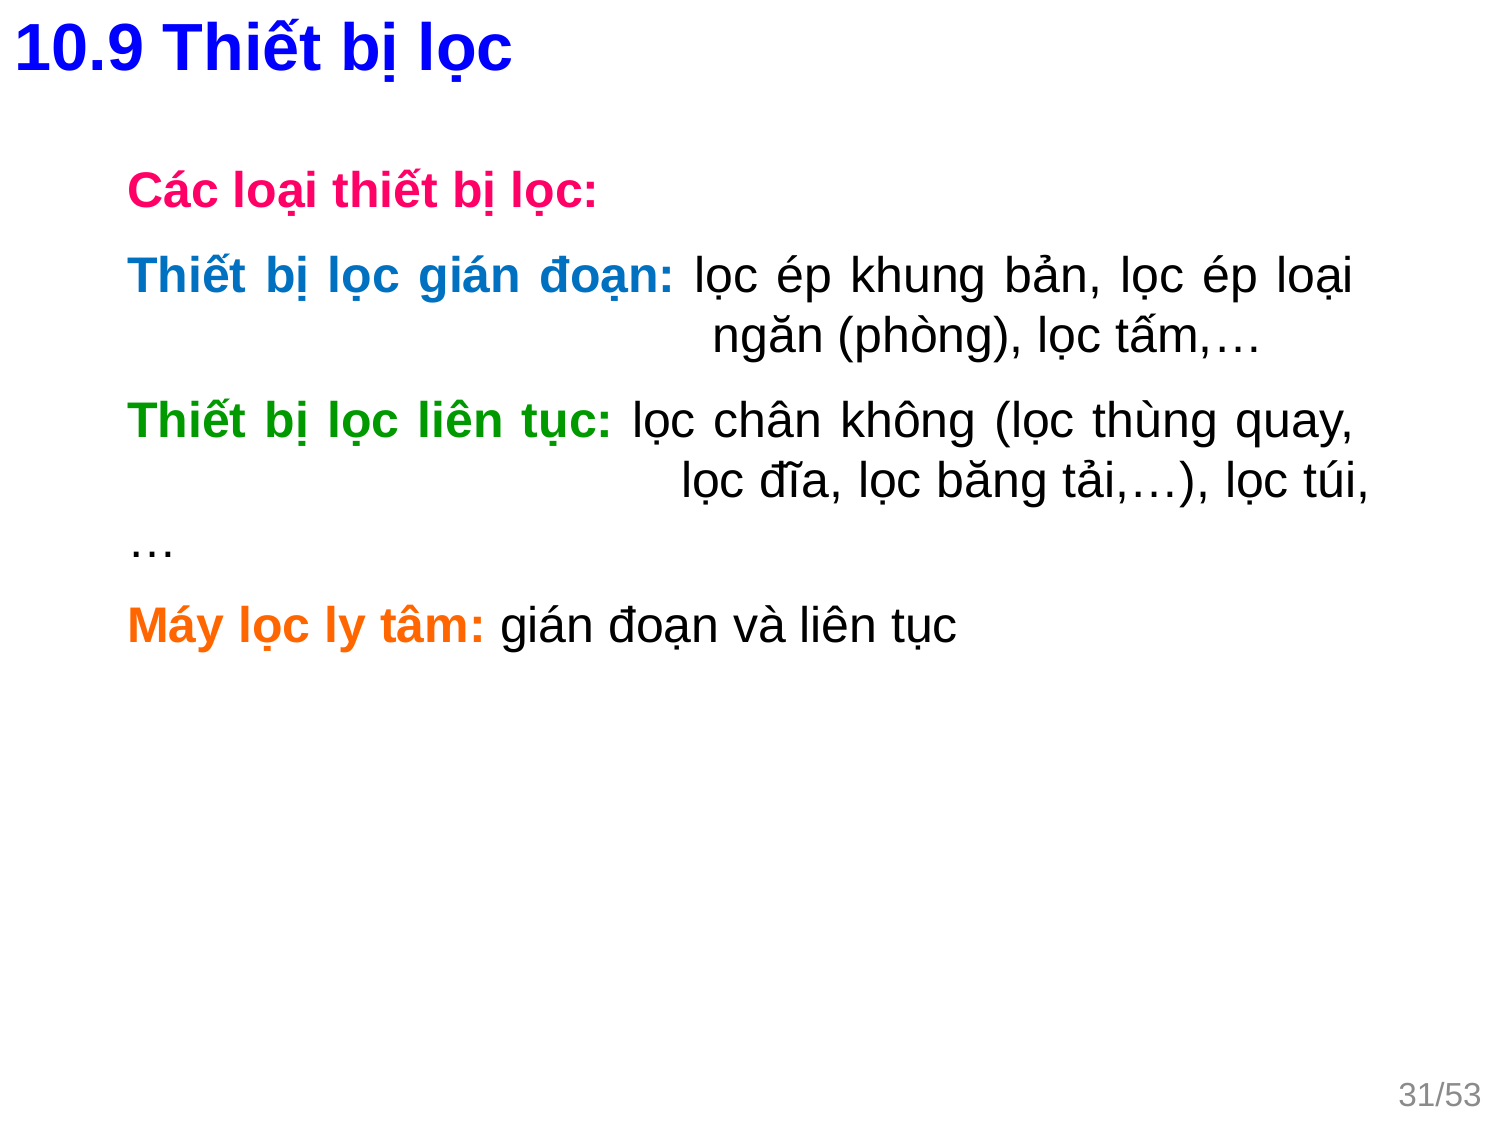

10.9 Thiết bị lọc
Các loại thiết bị lọc:
Thiết bị lọc gián đoạn: lọc ép khung bản, lọc ép loại
                                          ngăn (phòng), lọc tấm,…
Thiết bị lọc liên tục: lọc chân không (lọc thùng quay,
                                     lọc đĩa, lọc băng tải,…), lọc túi,…
Máy lọc ly tâm: gián đoạn và liên tục
31/53